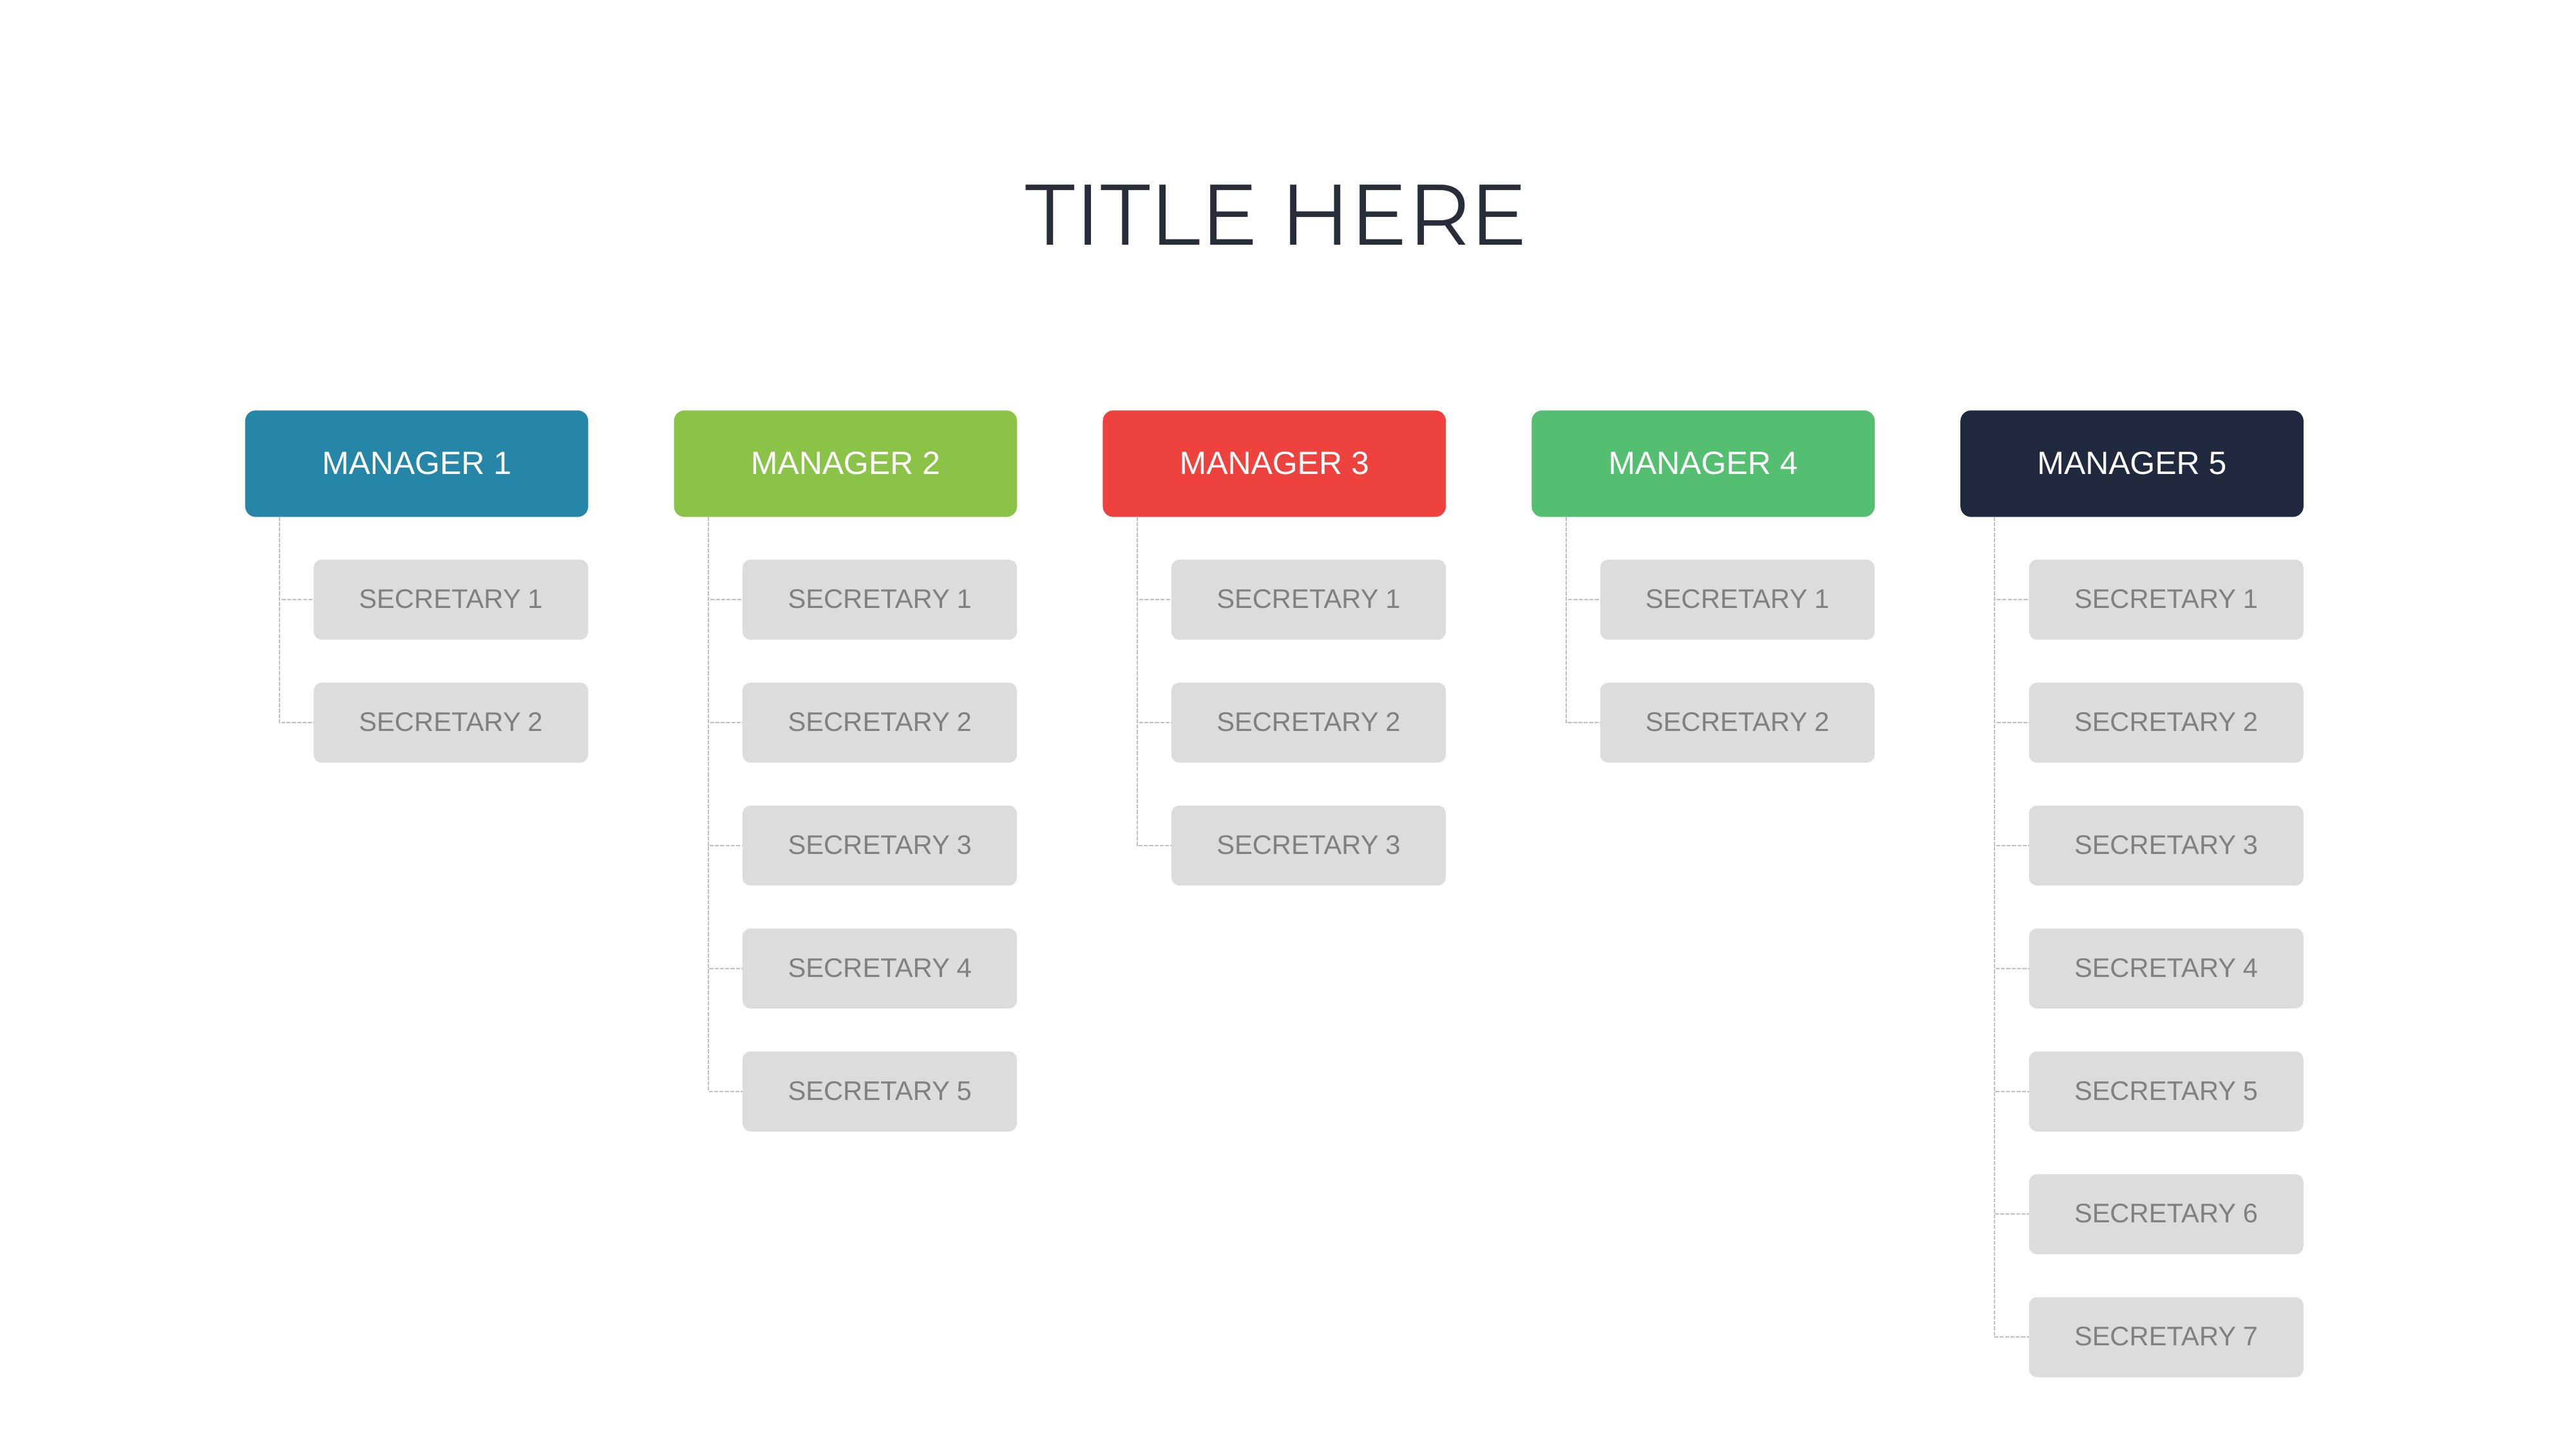

# TITLE HERE
MANAGER 1
MANAGER 2
MANAGER 3
MANAGER 4
MANAGER 5

SECRETARY 1
SECRETARY 1
SECRETARY 1
SECRETARY 1
SECRETARY 1
SECRETARY 2
SECRETARY 2
SECRETARY 2
SECRETARY 2
SECRETARY 2
SECRETARY 3
SECRETARY 3
SECRETARY 3
SECRETARY 4
SECRETARY 4
SECRETARY 5
SECRETARY 5
SECRETARY 6
SECRETARY 7